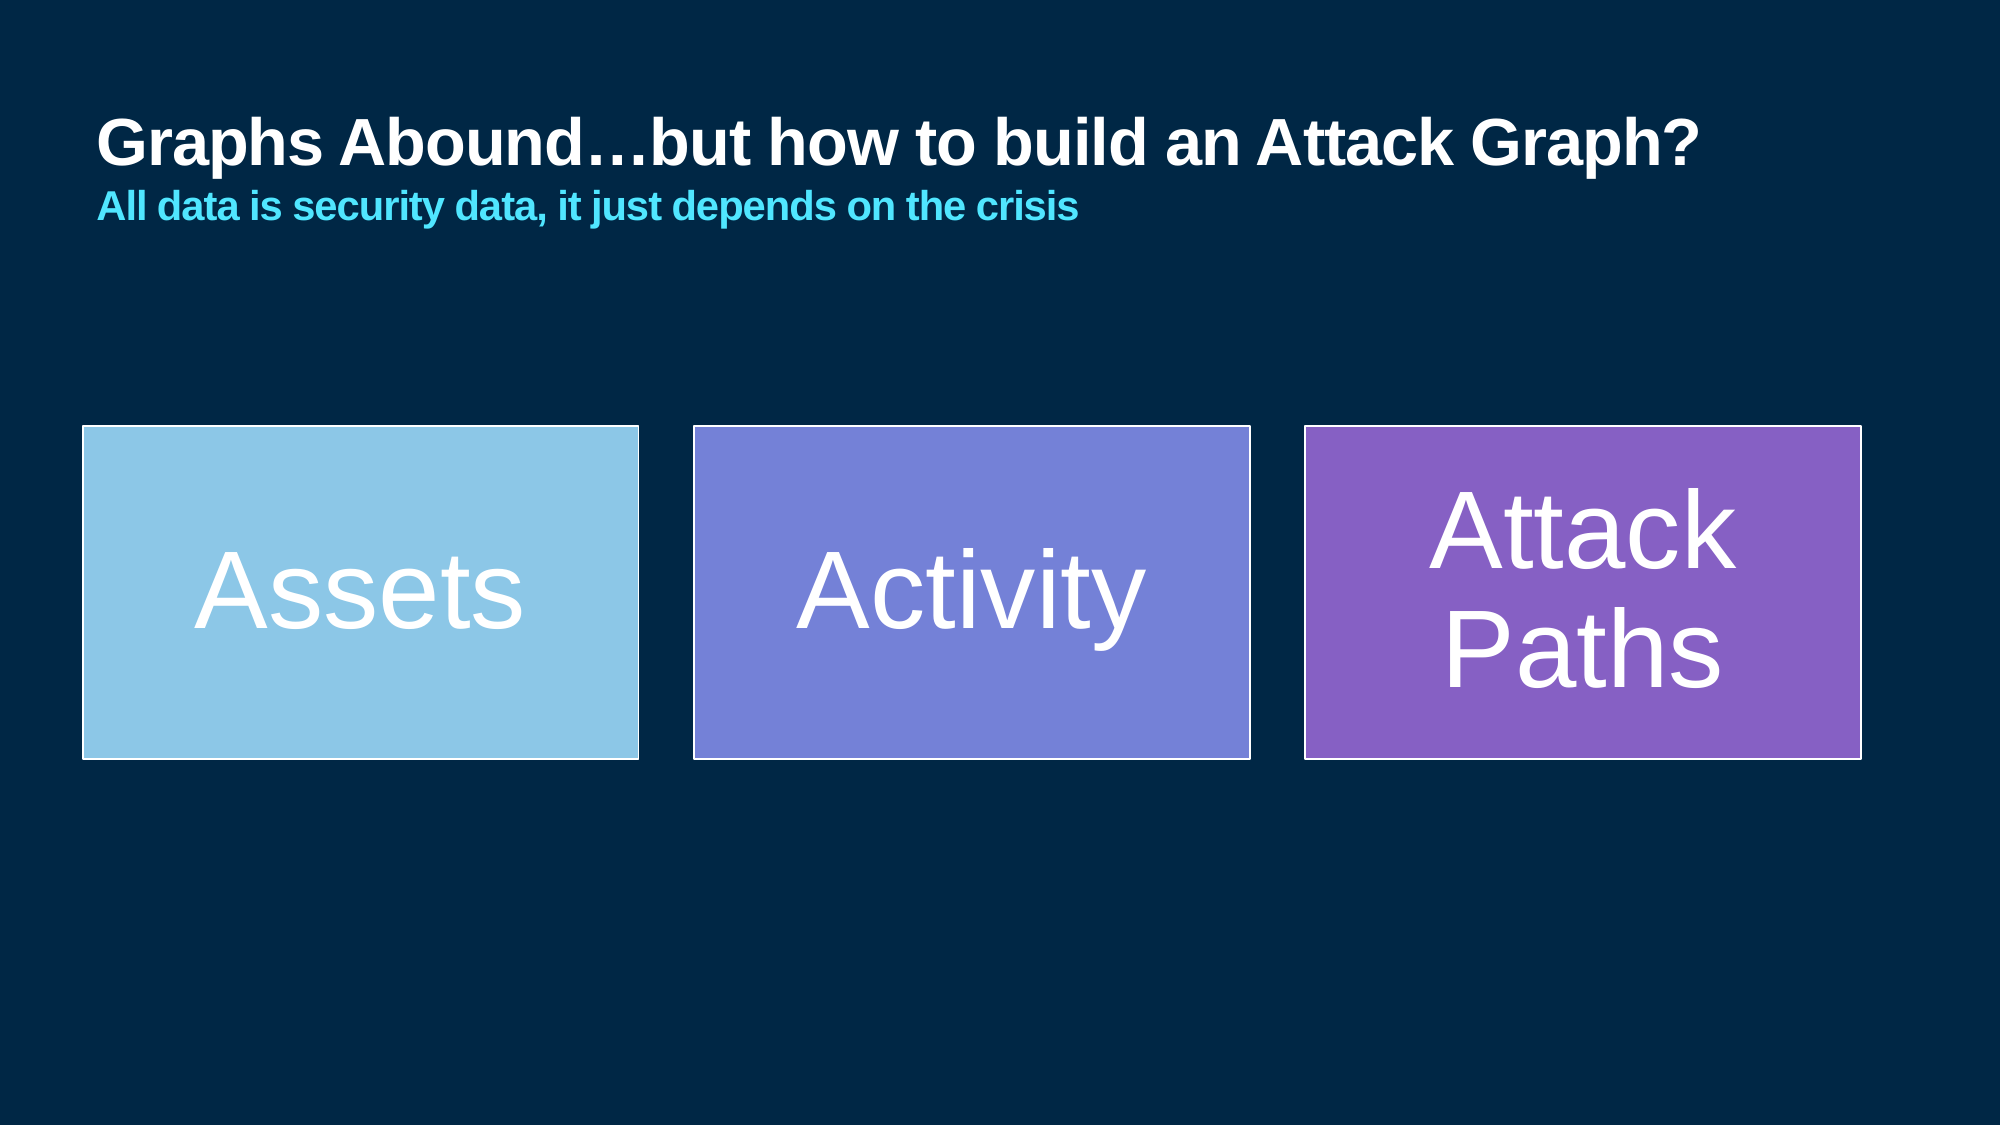

# Graphs Abound…but how to build an Attack Graph? All data is security data, it just depends on the crisis
Assets
Activity
Attack Paths